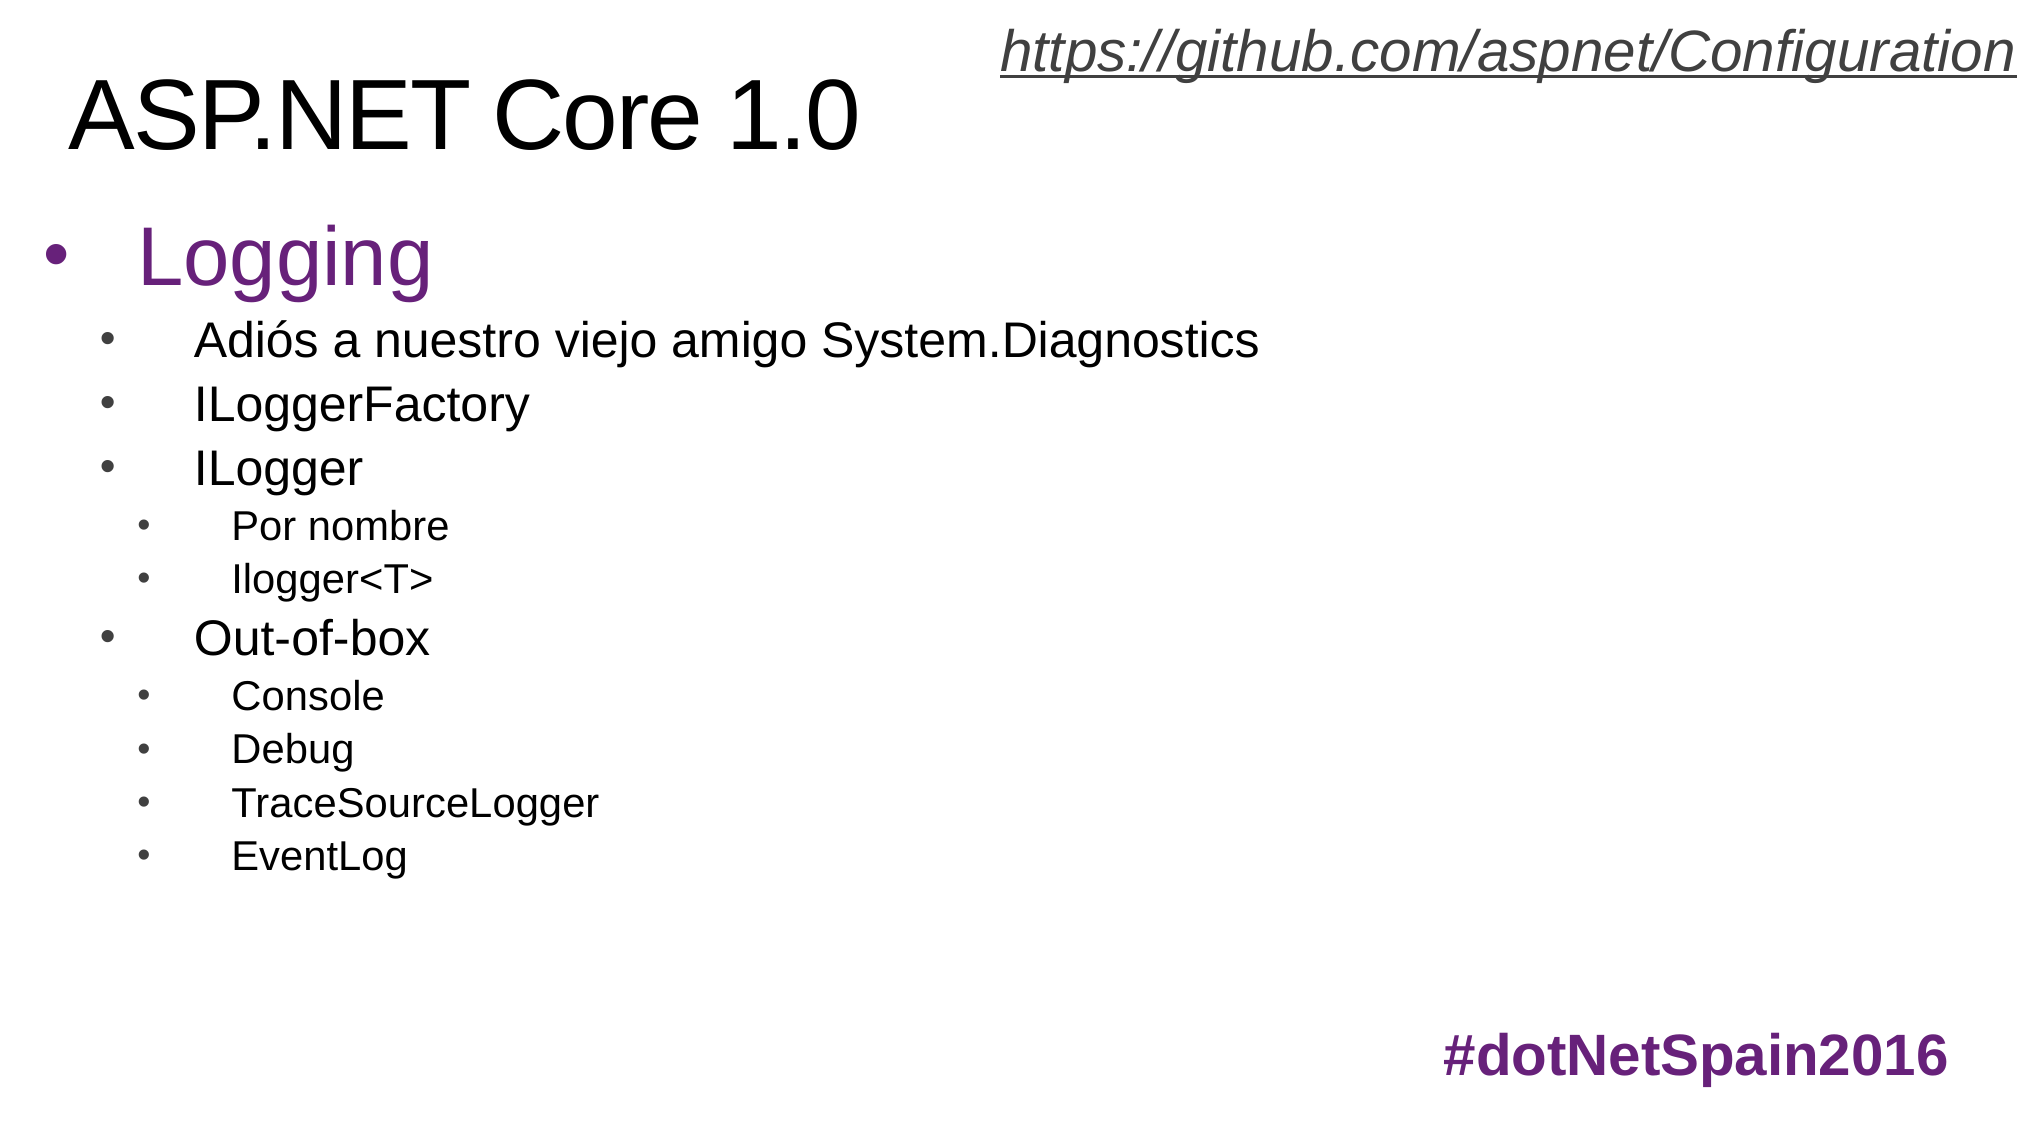

https://github.com/aspnet/Configuration
# ASP.NET Core 1.0
Logging
Adiós a nuestro viejo amigo System.Diagnostics
ILoggerFactory
ILogger
Por nombre
Ilogger<T>
Out-of-box
Console
Debug
TraceSourceLogger
EventLog